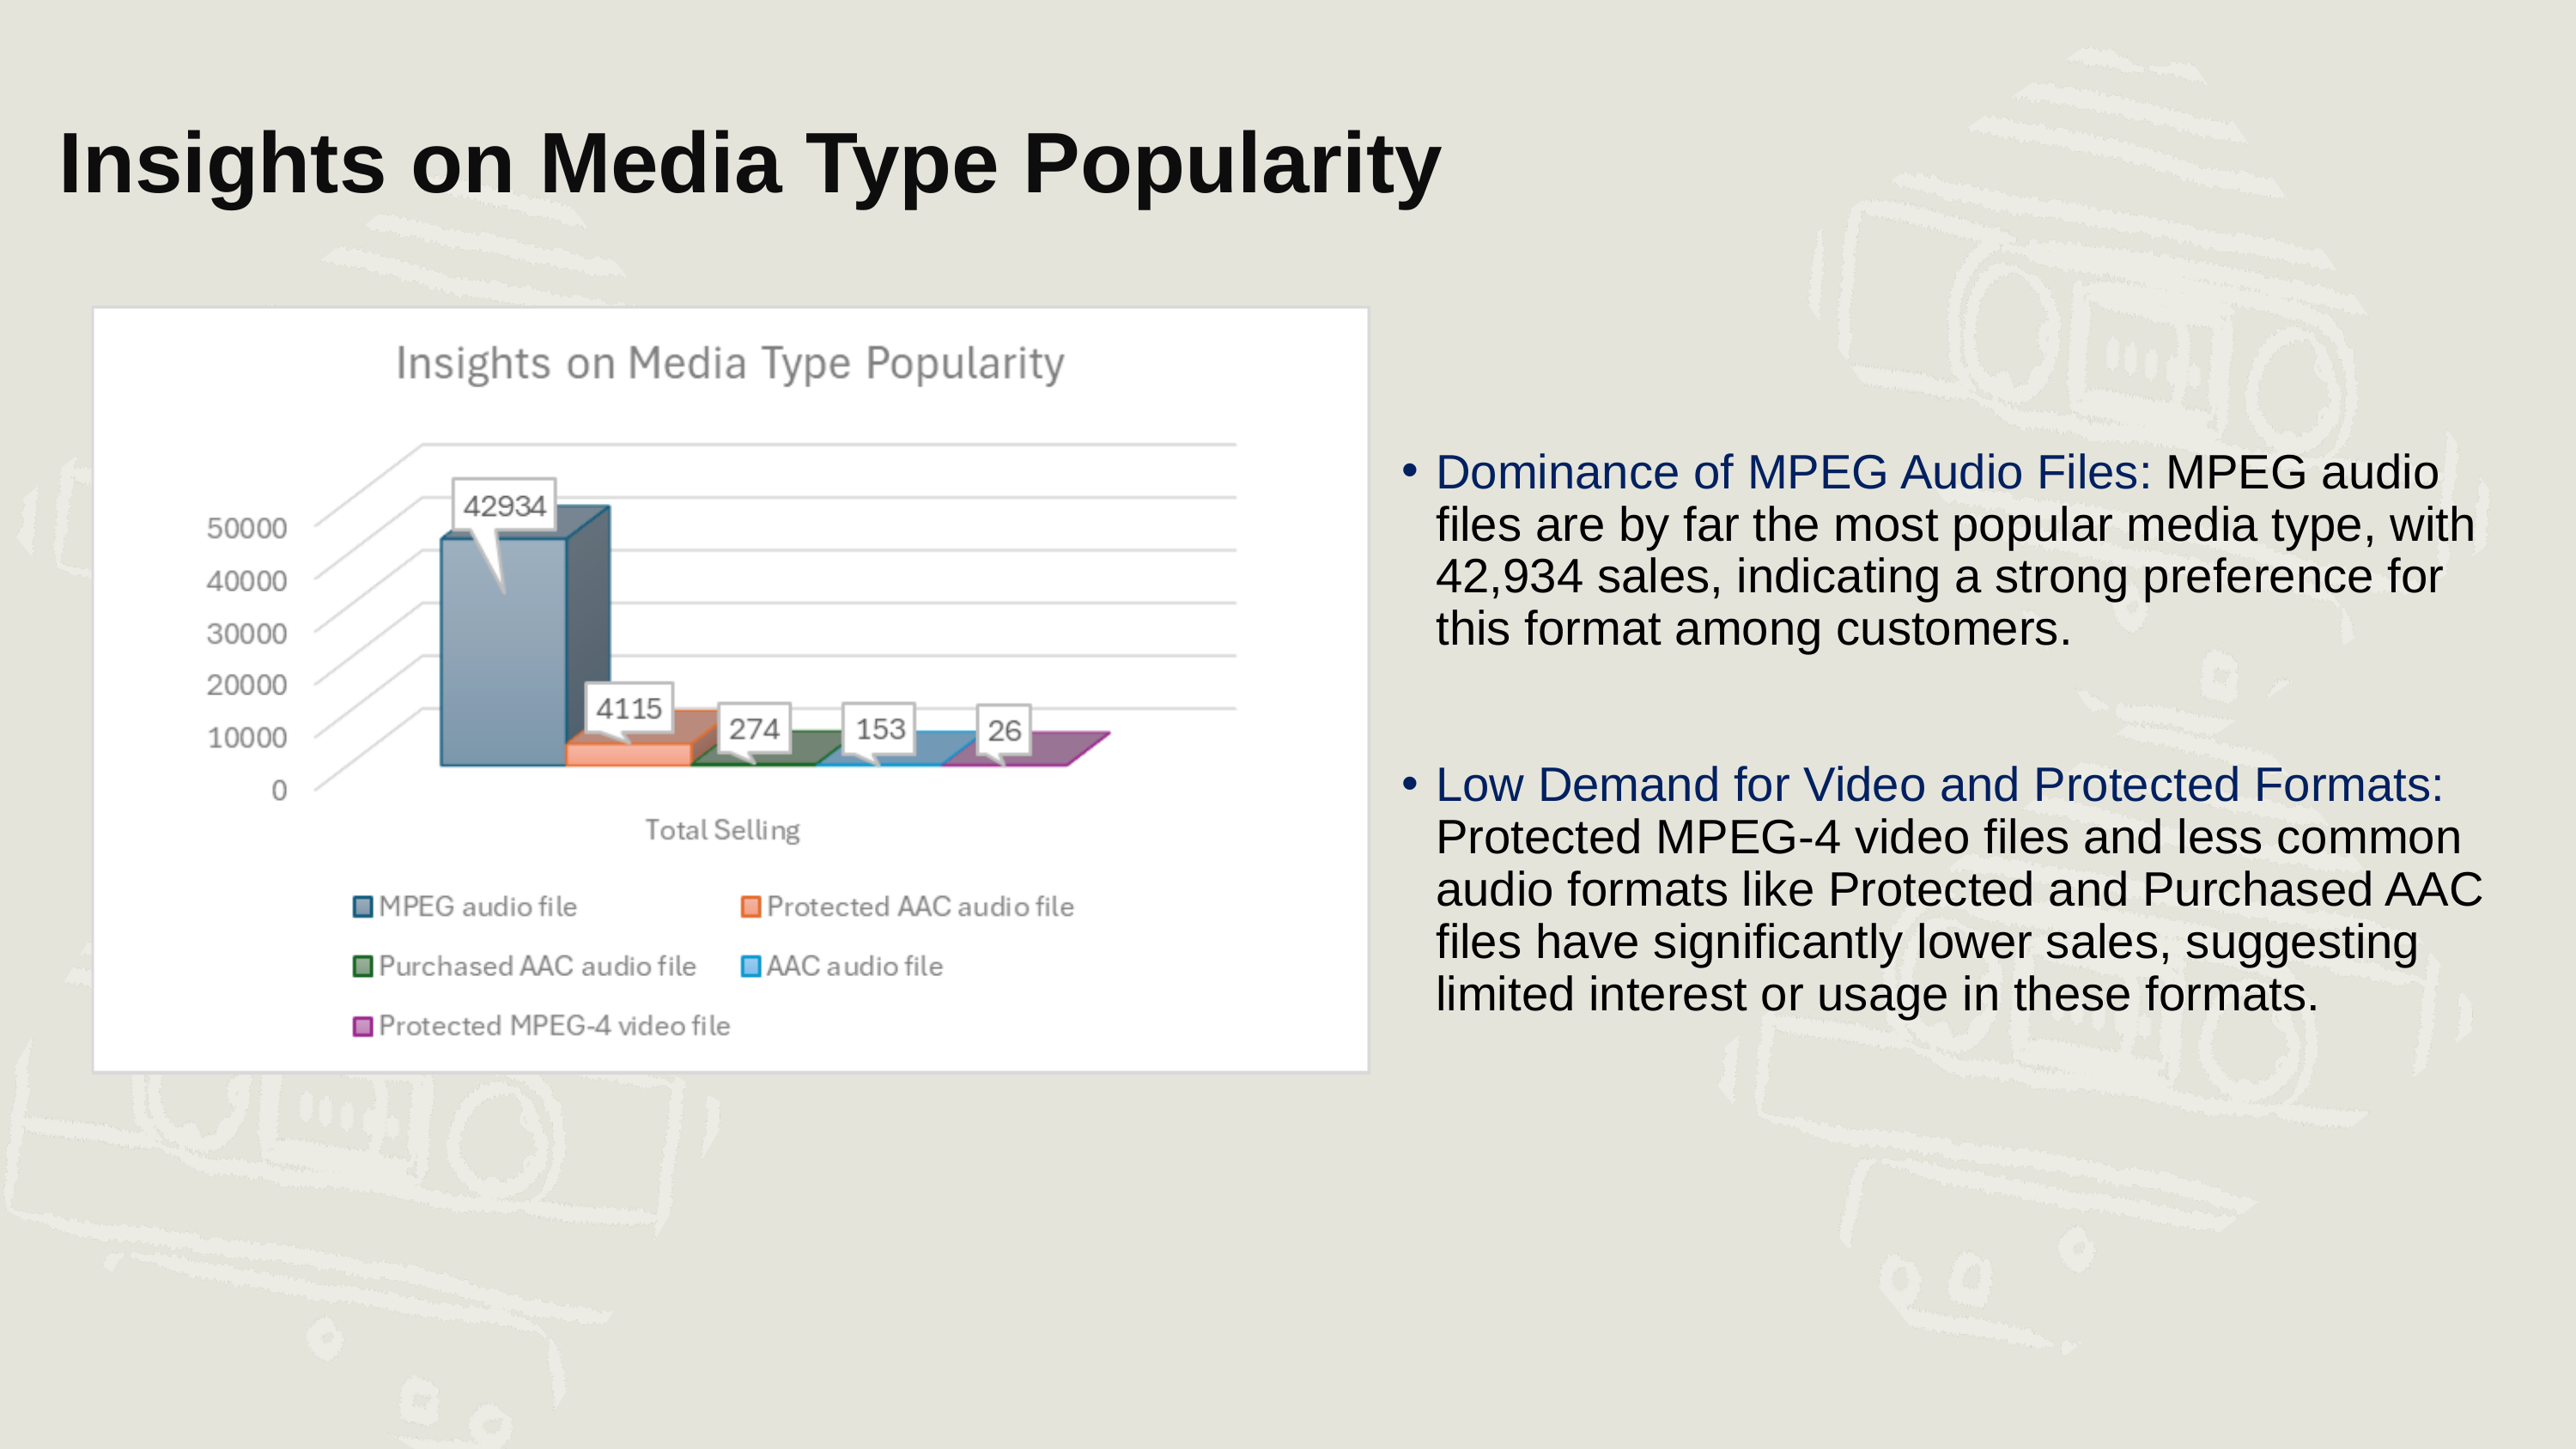

Insights on Media Type Popularity

Dominance of MPEG Audio Files: MPEG audio files are by far the most popular media type, with 42,934 sales, indicating a strong preference for this format among customers.

Low Demand for Video and Protected Formats: Protected MPEG-4 video files and less common audio formats like Protected and Purchased AAC files have significantly lower sales, suggesting limited interest or usage in these formats.